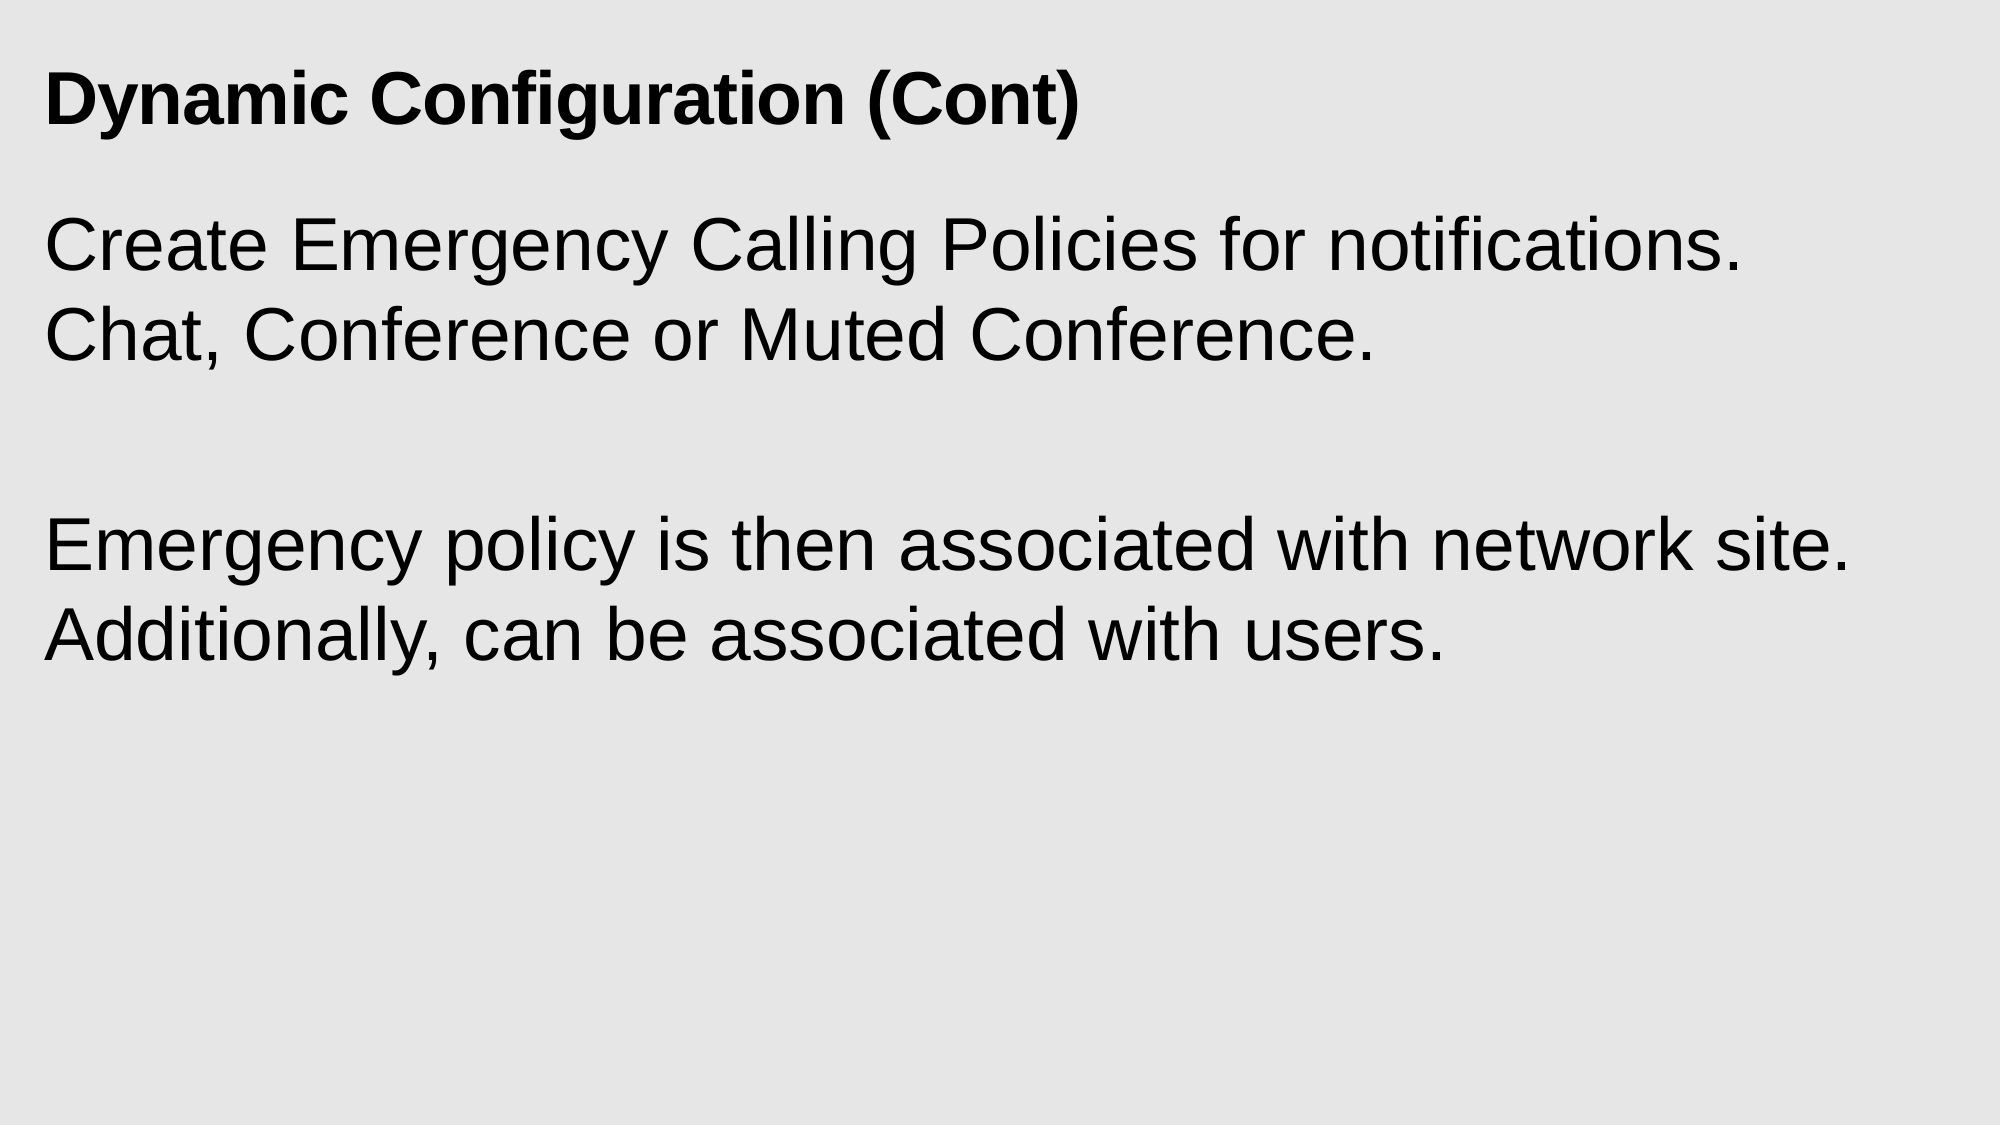

# Dynamic Configuration (Cont)
Create Emergency Calling Policies for notifications.  Chat, Conference or Muted Conference.

Emergency policy is then associated with network site.  Additionally, can be associated with users.